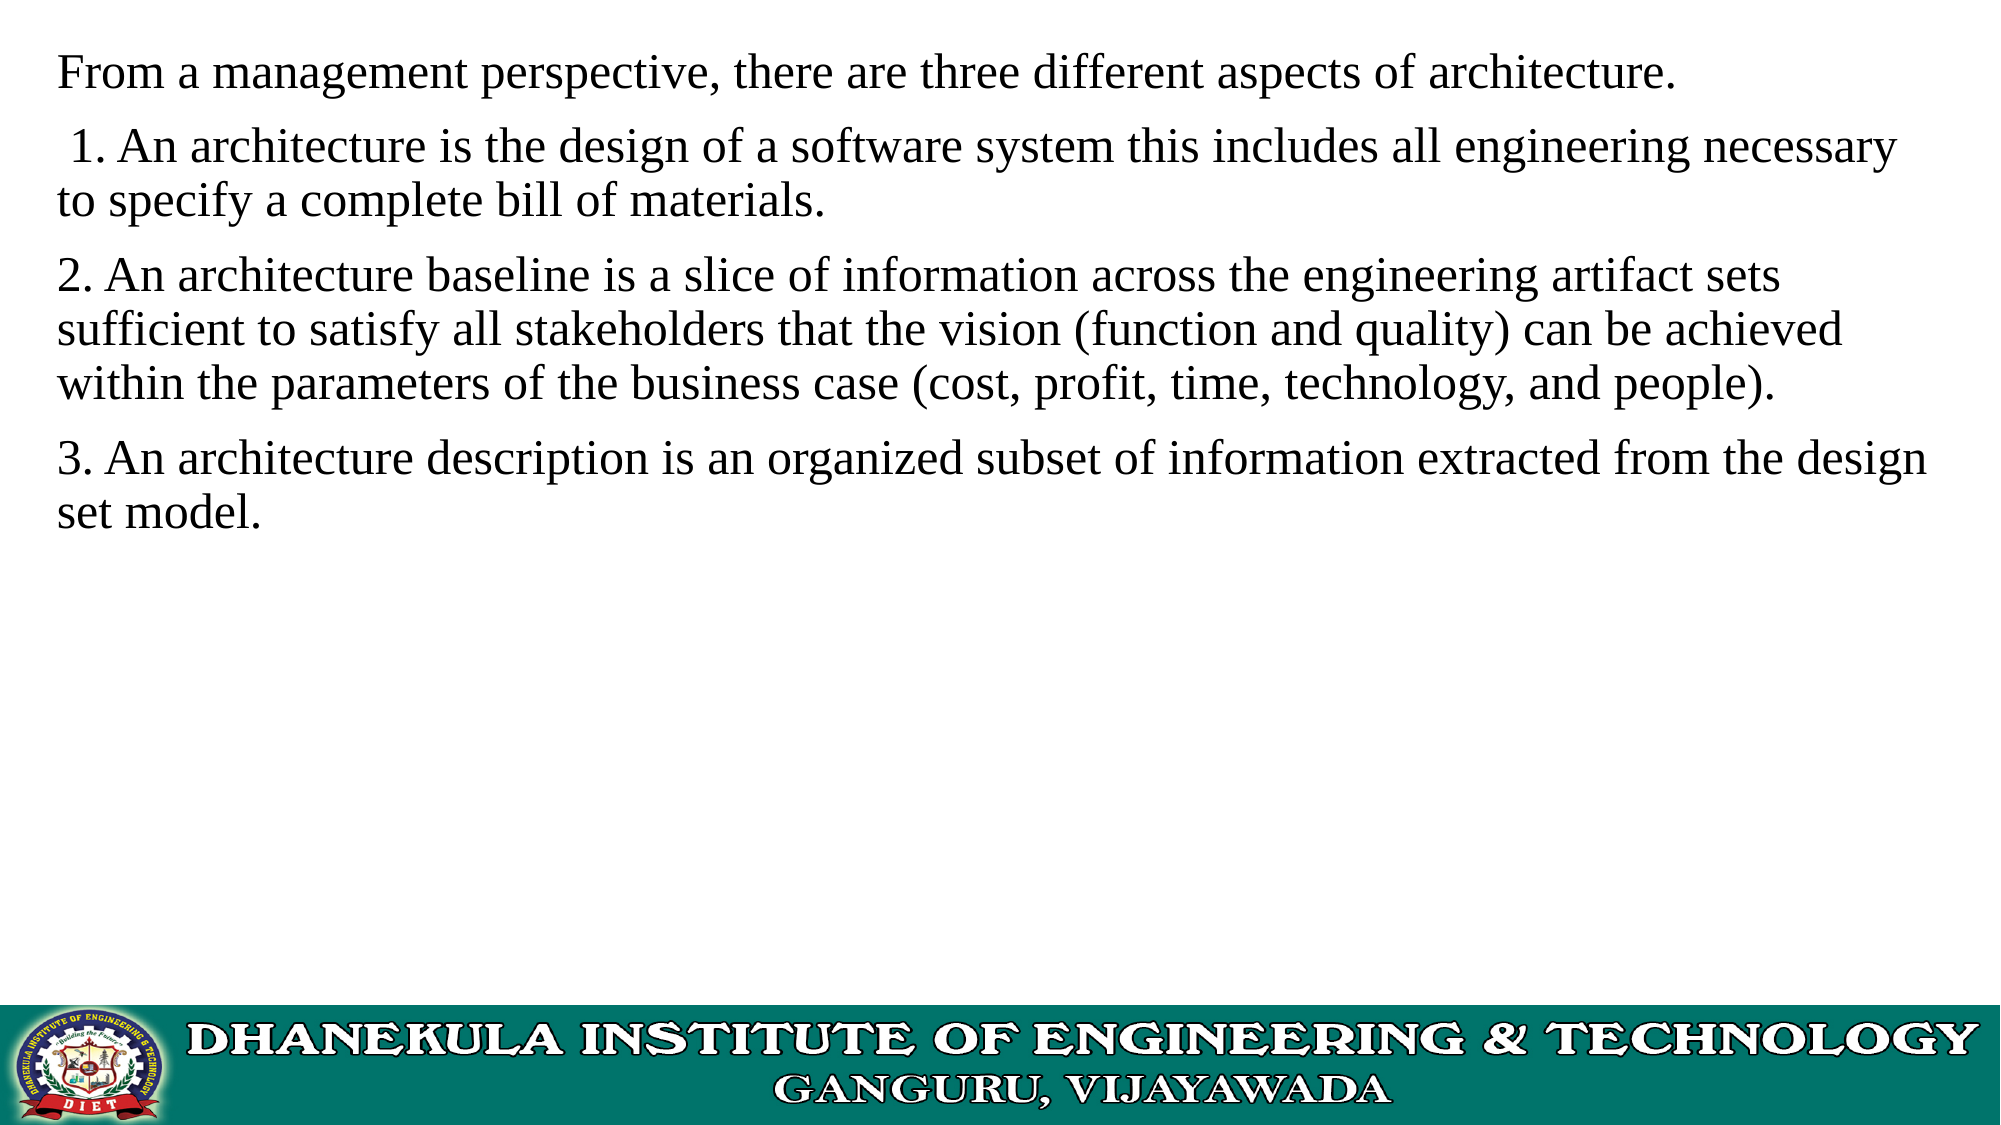

From a management perspective, there are three different aspects of architecture.
 1. An architecture is the design of a software system this includes all engineering necessary to specify a complete bill of materials.
2. An architecture baseline is a slice of information across the engineering artifact sets sufficient to satisfy all stakeholders that the vision (function and quality) can be achieved within the parameters of the business case (cost, profit, time, technology, and people).
3. An architecture description is an organized subset of information extracted from the design set model.